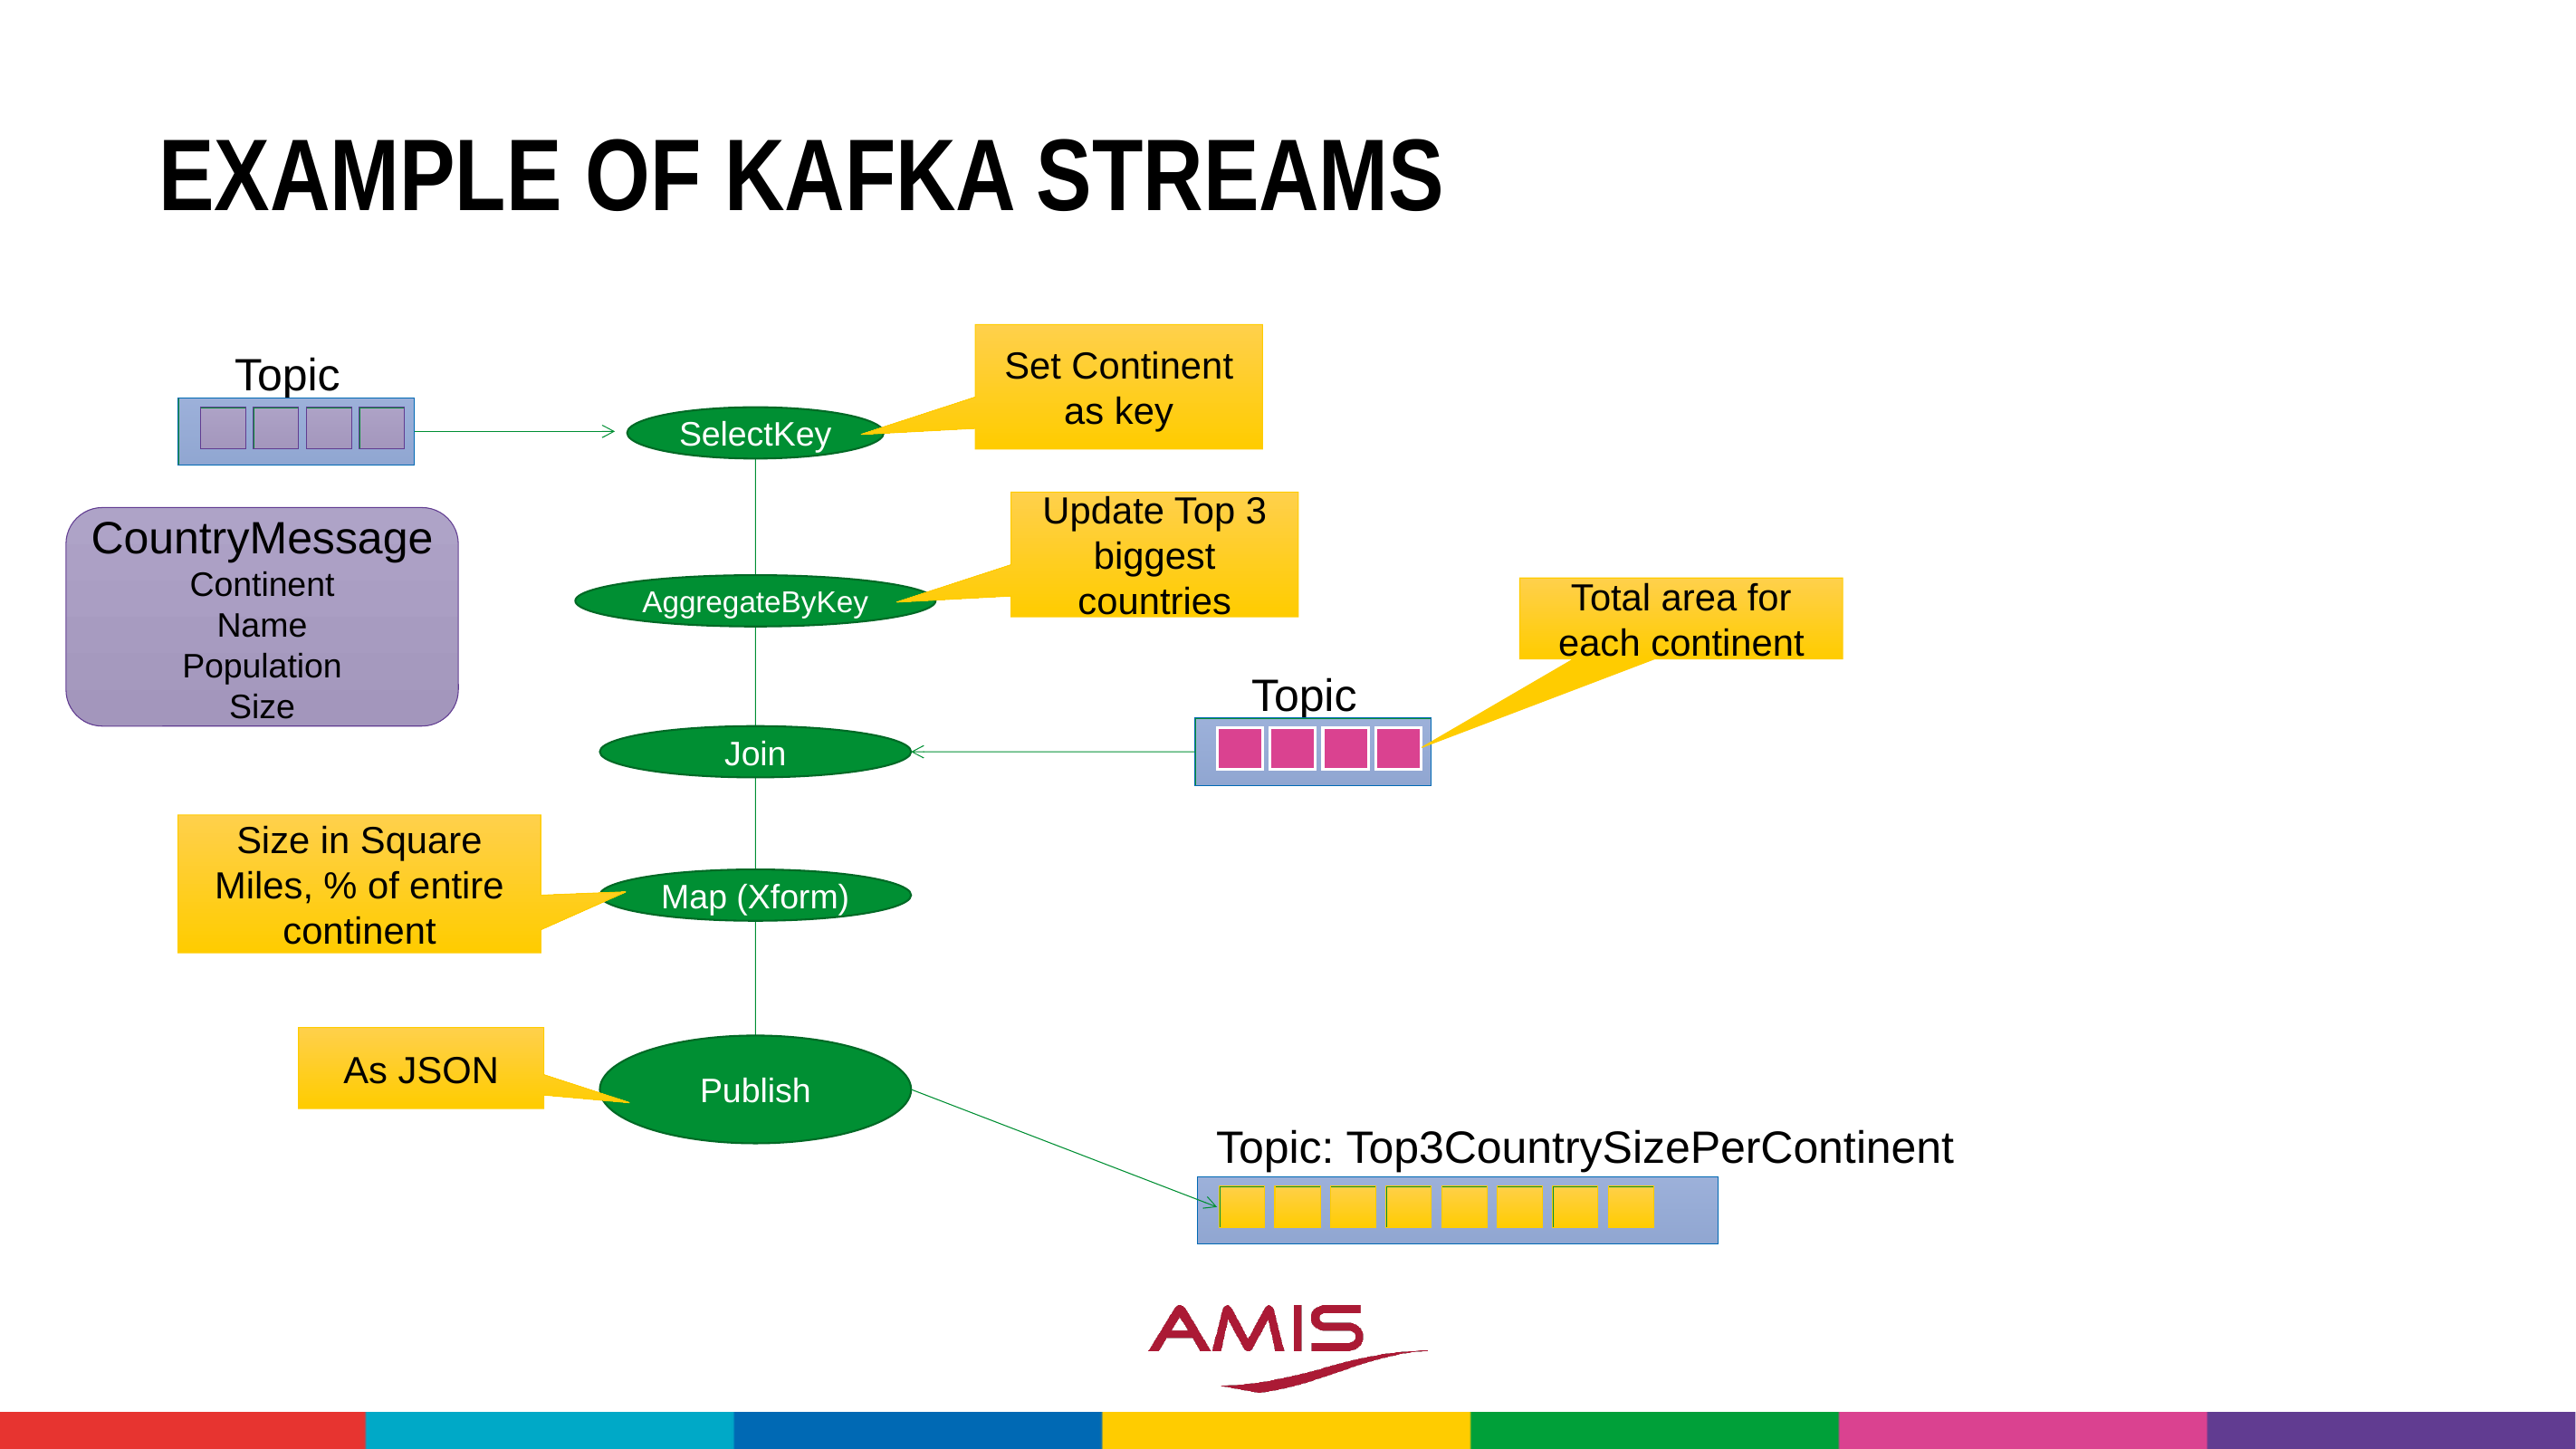

# Example of Kafka streams
Set Continent as key
Topic

SelectKey
Update Top 3 biggest countries
CountryMessage
Continent
Name
Population
Size
AggregateByKey
Total area for each continent
Topic

Join

Size in Square Miles, % of entire continent
Map (Xform)
As JSON
Publish
Topic: Top3CountrySizePerContinent